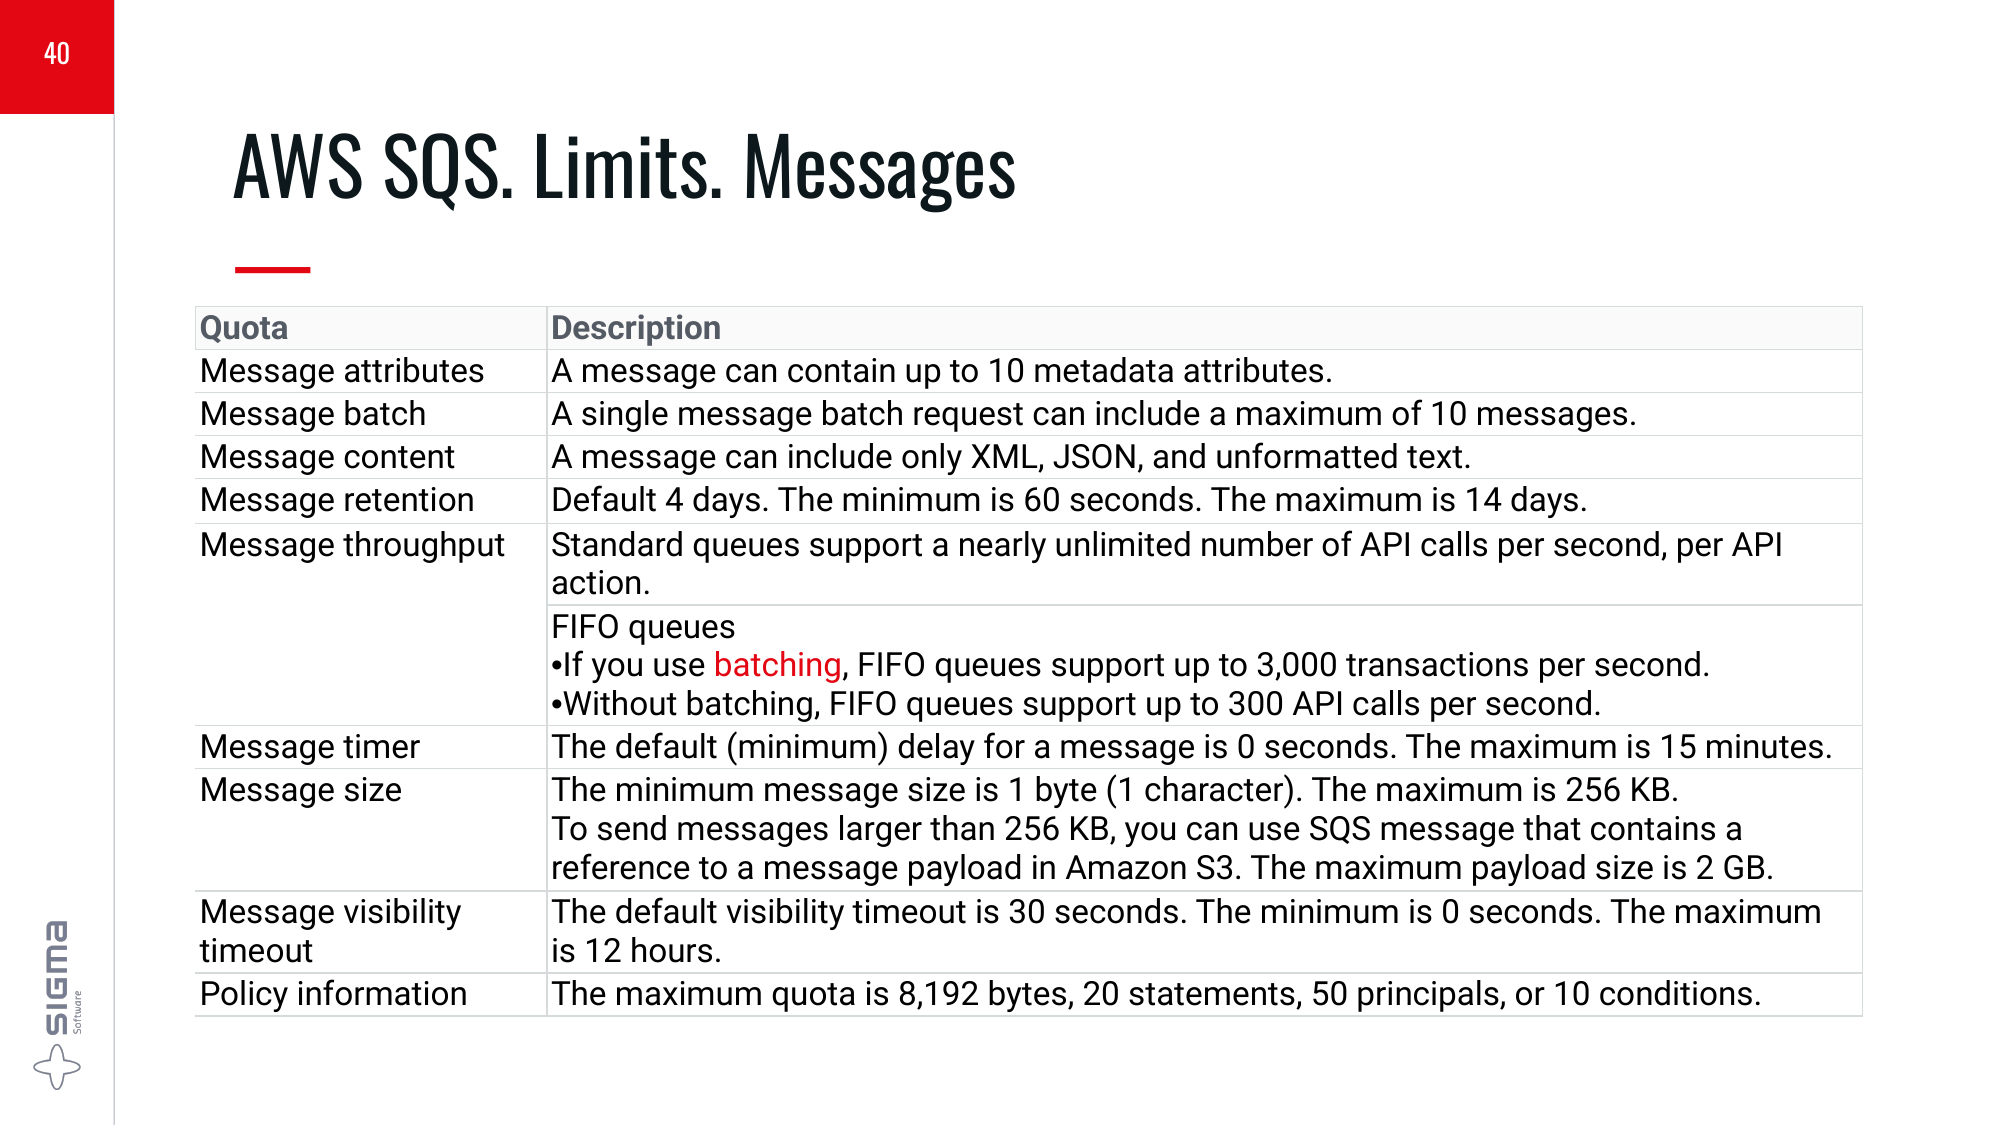

40
# AWS SQS. Limits. Messages —
| Quota | Description |
| --- | --- |
| Message attributes | A message can contain up to 10 metadata attributes. |
| Message batch | A single message batch request can include a maximum of 10 messages. |
| Message content | A message can include only XML, JSON, and unformatted text. |
| Message retention | Default 4 days. The minimum is 60 seconds. The maximum is 14 days. |
| Message throughput | Standard queues support a nearly unlimited number of API calls per second, per API action. |
|  | FIFO queues If you use batching, FIFO queues support up to 3,000 transactions per second. Without batching, FIFO queues support up to 300 API calls per second. |
| Message timer | The default (minimum) delay for a message is 0 seconds. The maximum is 15 minutes. |
| Message size | The minimum message size is 1 byte (1 character). The maximum is 256 KB. To send messages larger than 256 KB, you can use SQS message that contains a reference to a message payload in Amazon S3. The maximum payload size is 2 GB. |
| Message visibility timeout | The default visibility timeout is 30 seconds. The minimum is 0 seconds. The maximum is 12 hours. |
| Policy information | The maximum quota is 8,192 bytes, 20 statements, 50 principals, or 10 conditions. |